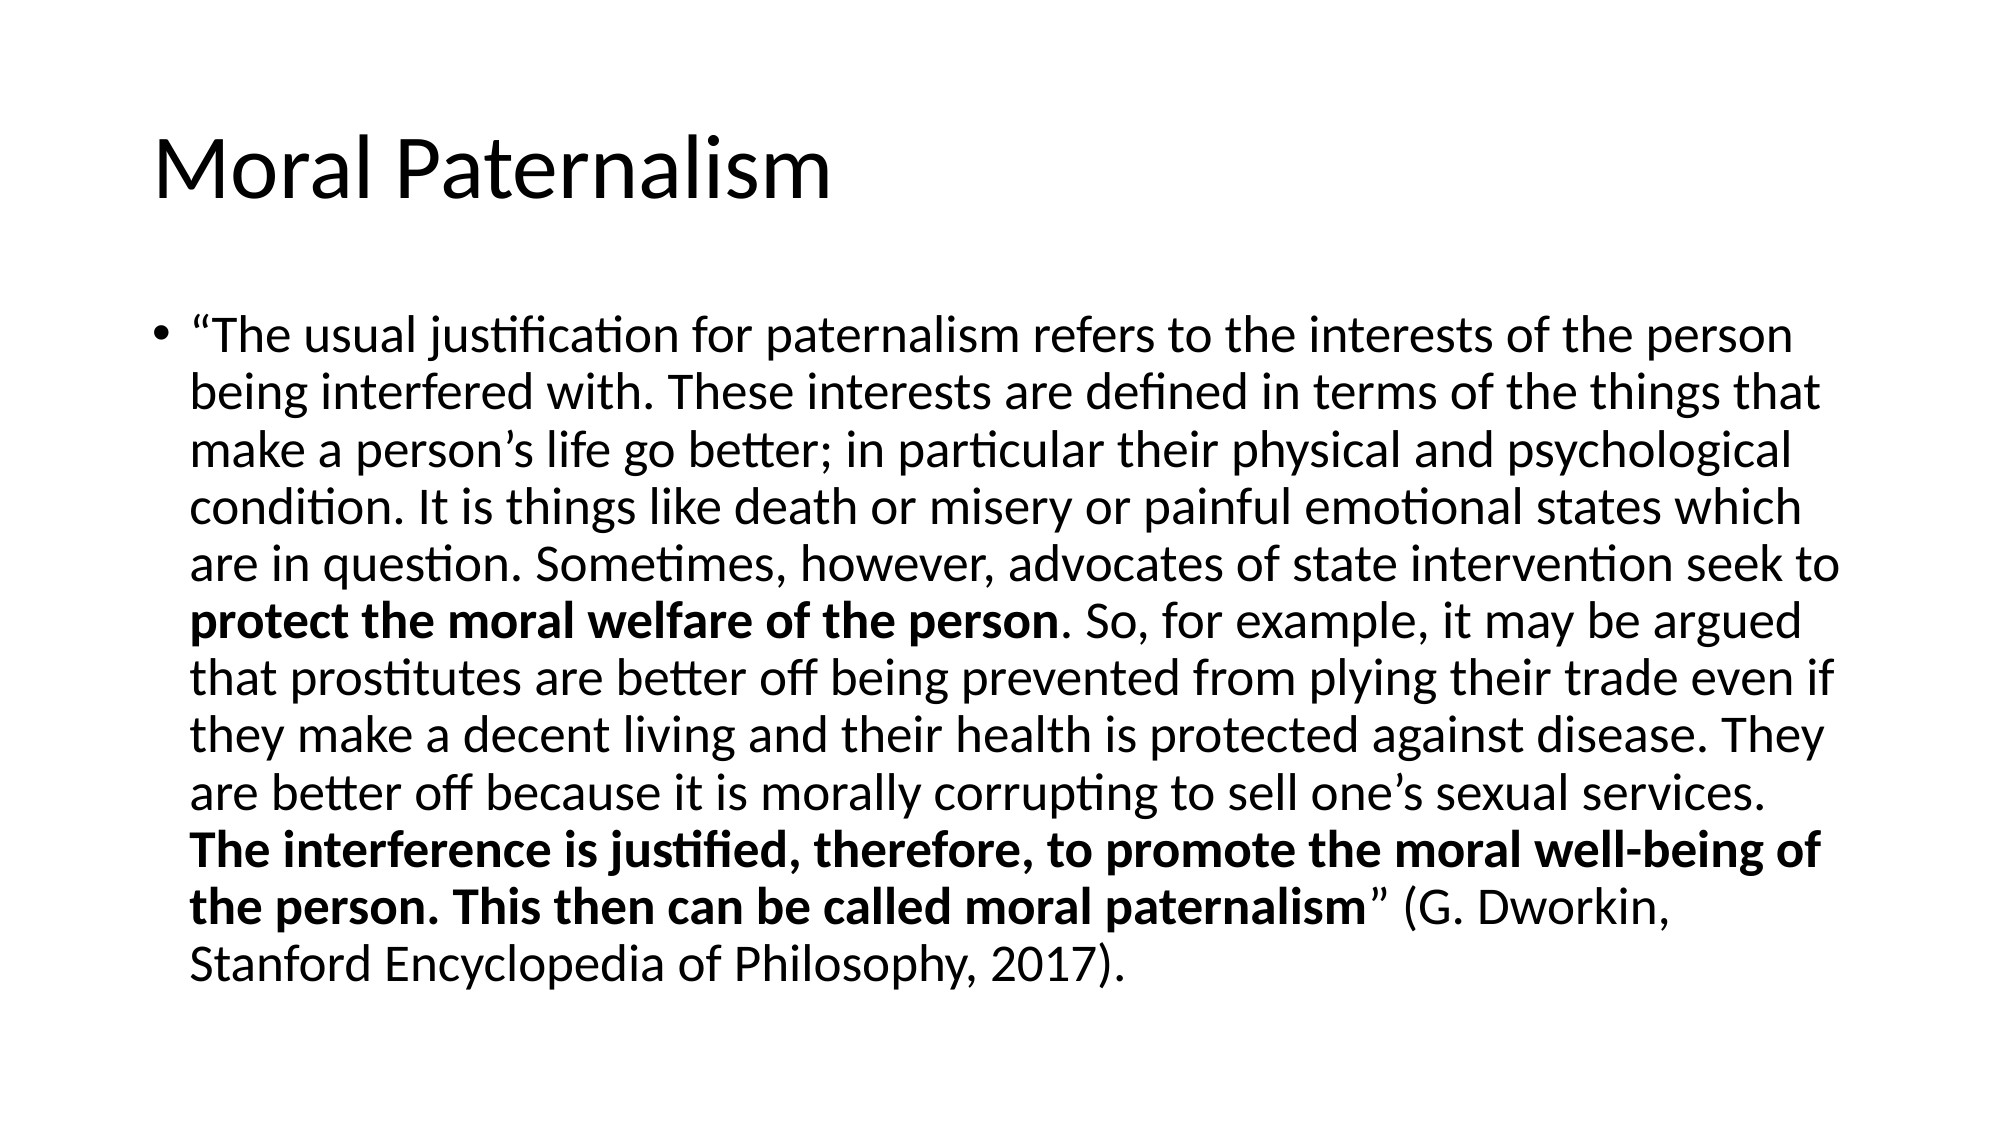

# Moral Paternalism
“The usual justification for paternalism refers to the interests of the person being interfered with. These interests are defined in terms of the things that make a person’s life go better; in particular their physical and psychological condition. It is things like death or misery or painful emotional states which are in question. Sometimes, however, advocates of state intervention seek to protect the moral welfare of the person. So, for example, it may be argued that prostitutes are better off being prevented from plying their trade even if they make a decent living and their health is protected against disease. They are better off because it is morally corrupting to sell one’s sexual services. The interference is justified, therefore, to promote the moral well-being of the person. This then can be called moral paternalism” (G. Dworkin, Stanford Encyclopedia of Philosophy, 2017).